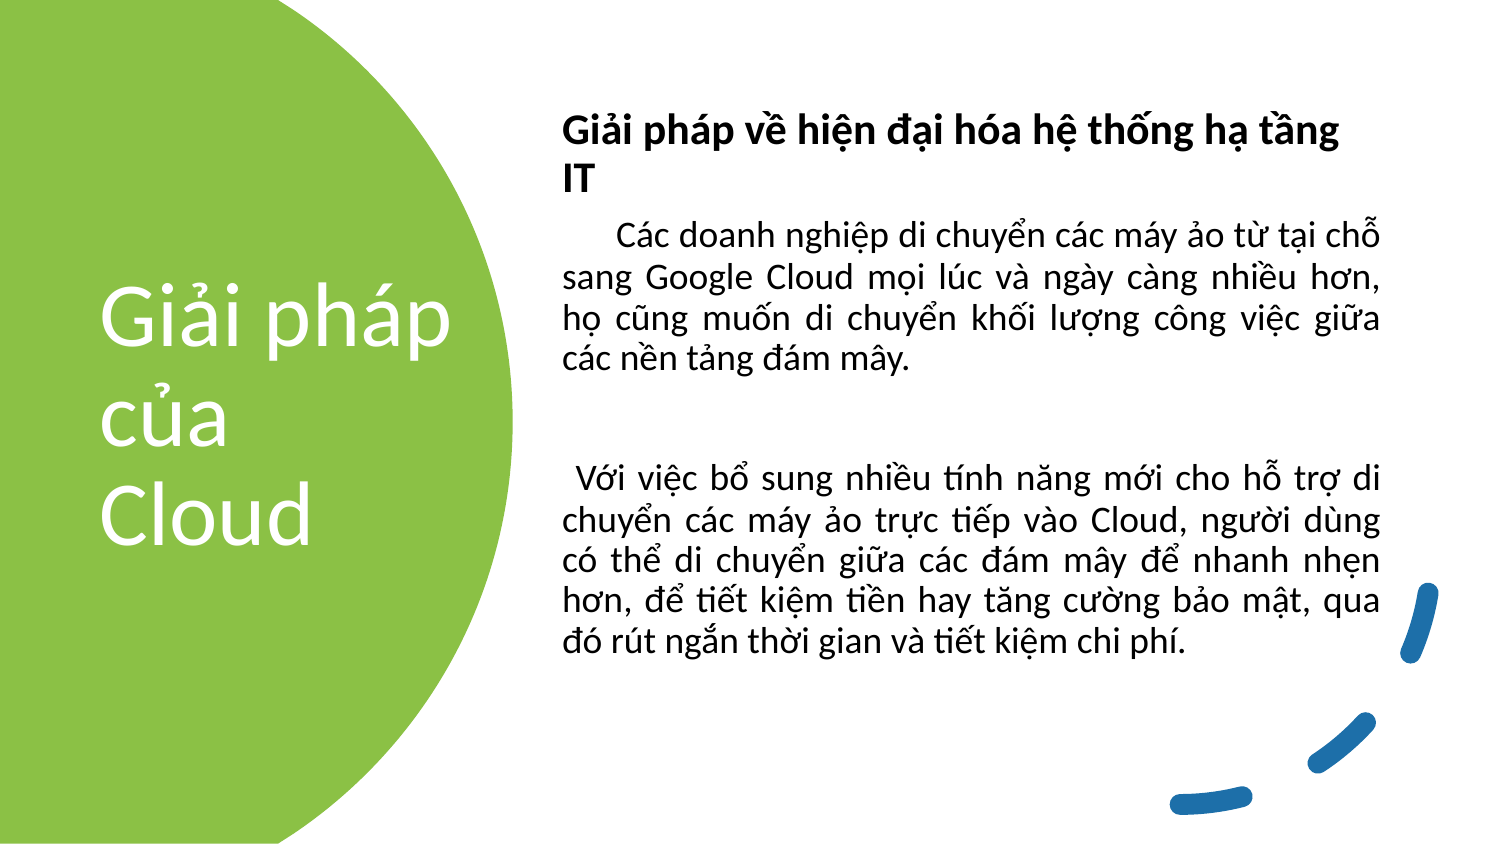

Giải pháp về hiện đại hóa hệ thống hạ tầng IT
     Các doanh nghiệp di chuyển các máy ảo từ tại chỗ sang Google Cloud mọi lúc và ngày càng nhiều hơn, họ cũng muốn di chuyển khối lượng công việc giữa các nền tảng đám mây.

 Với việc bổ sung nhiều tính năng mới cho hỗ trợ di chuyển các máy ảo trực tiếp vào Cloud, người dùng có thể di chuyển giữa các đám mây để nhanh nhẹn hơn, để tiết kiệm tiền hay tăng cường bảo mật, qua đó rút ngắn thời gian và tiết kiệm chi phí.

# Giải pháp của Cloud